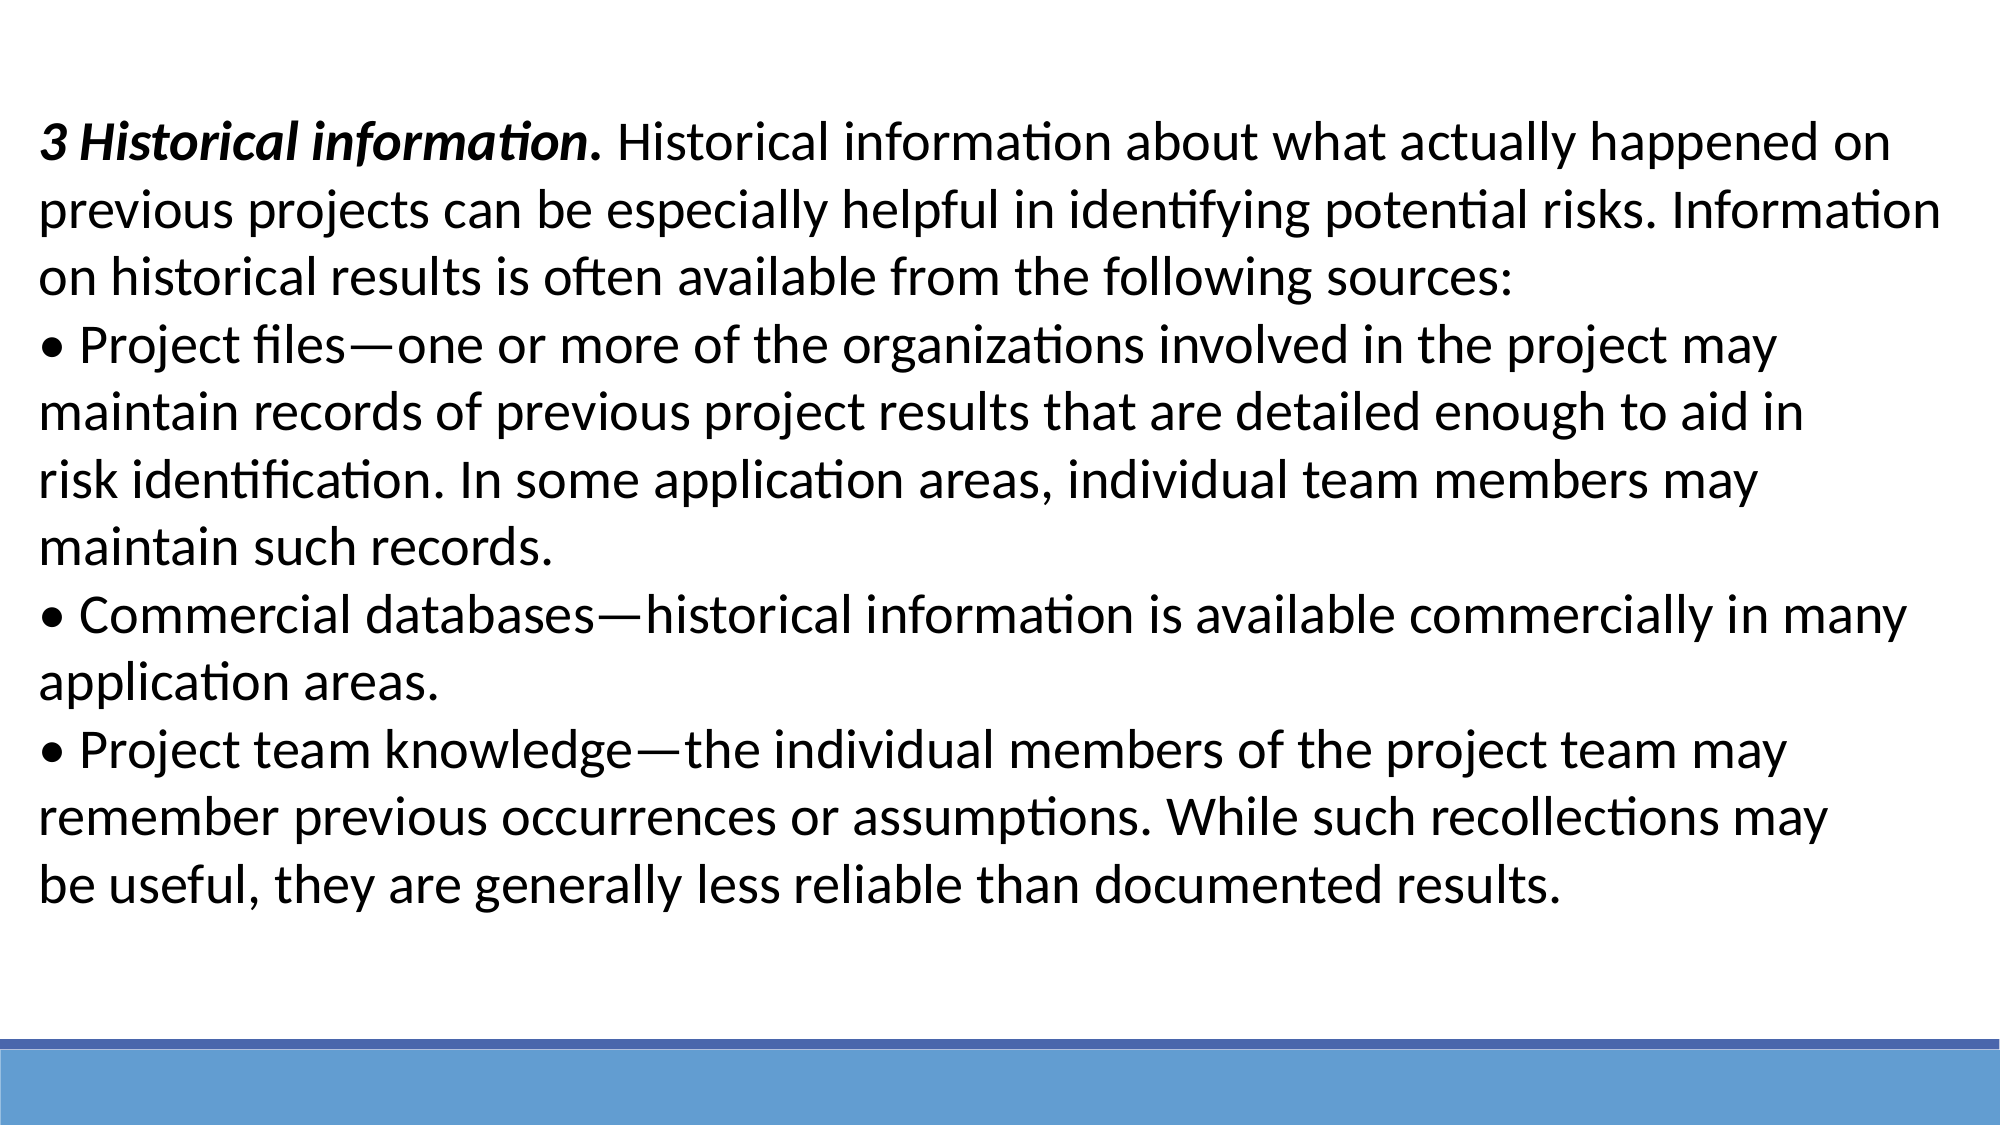

3 Historical information. Historical information about what actually happened on previous projects can be especially helpful in identifying potential risks. Information on historical results is often available from the following sources:
• Project files—one or more of the organizations involved in the project may maintain records of previous project results that are detailed enough to aid in
risk identification. In some application areas, individual team members may maintain such records.
• Commercial databases—historical information is available commercially in many application areas.
• Project team knowledge—the individual members of the project team may remember previous occurrences or assumptions. While such recollections may
be useful, they are generally less reliable than documented results.